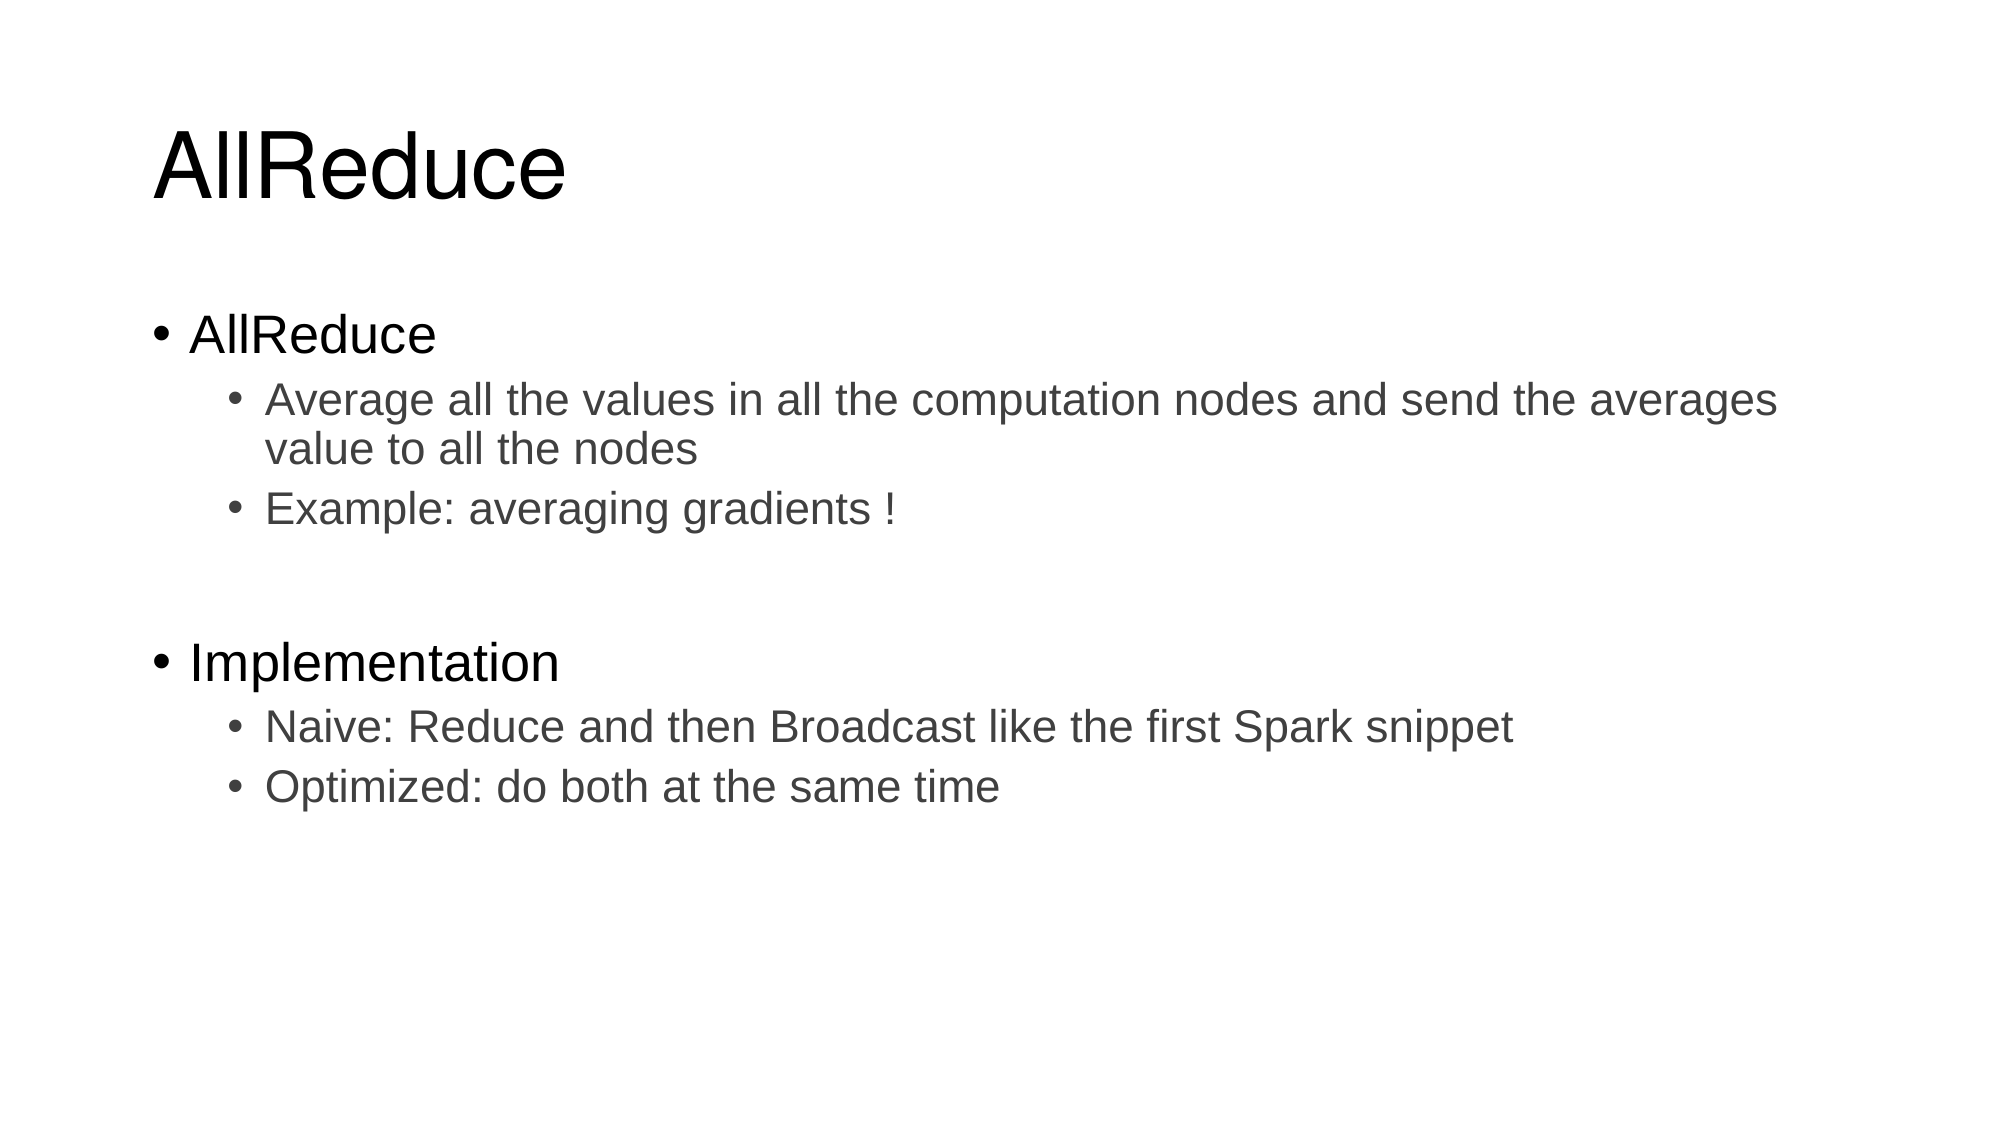

# AllReduce
AllReduce
Average all the values in all the computation nodes and send the averages value to all the nodes
Example: averaging gradients !

Implementation
Naive: Reduce and then Broadcast like the first Spark snippet
Optimized: do both at the same time